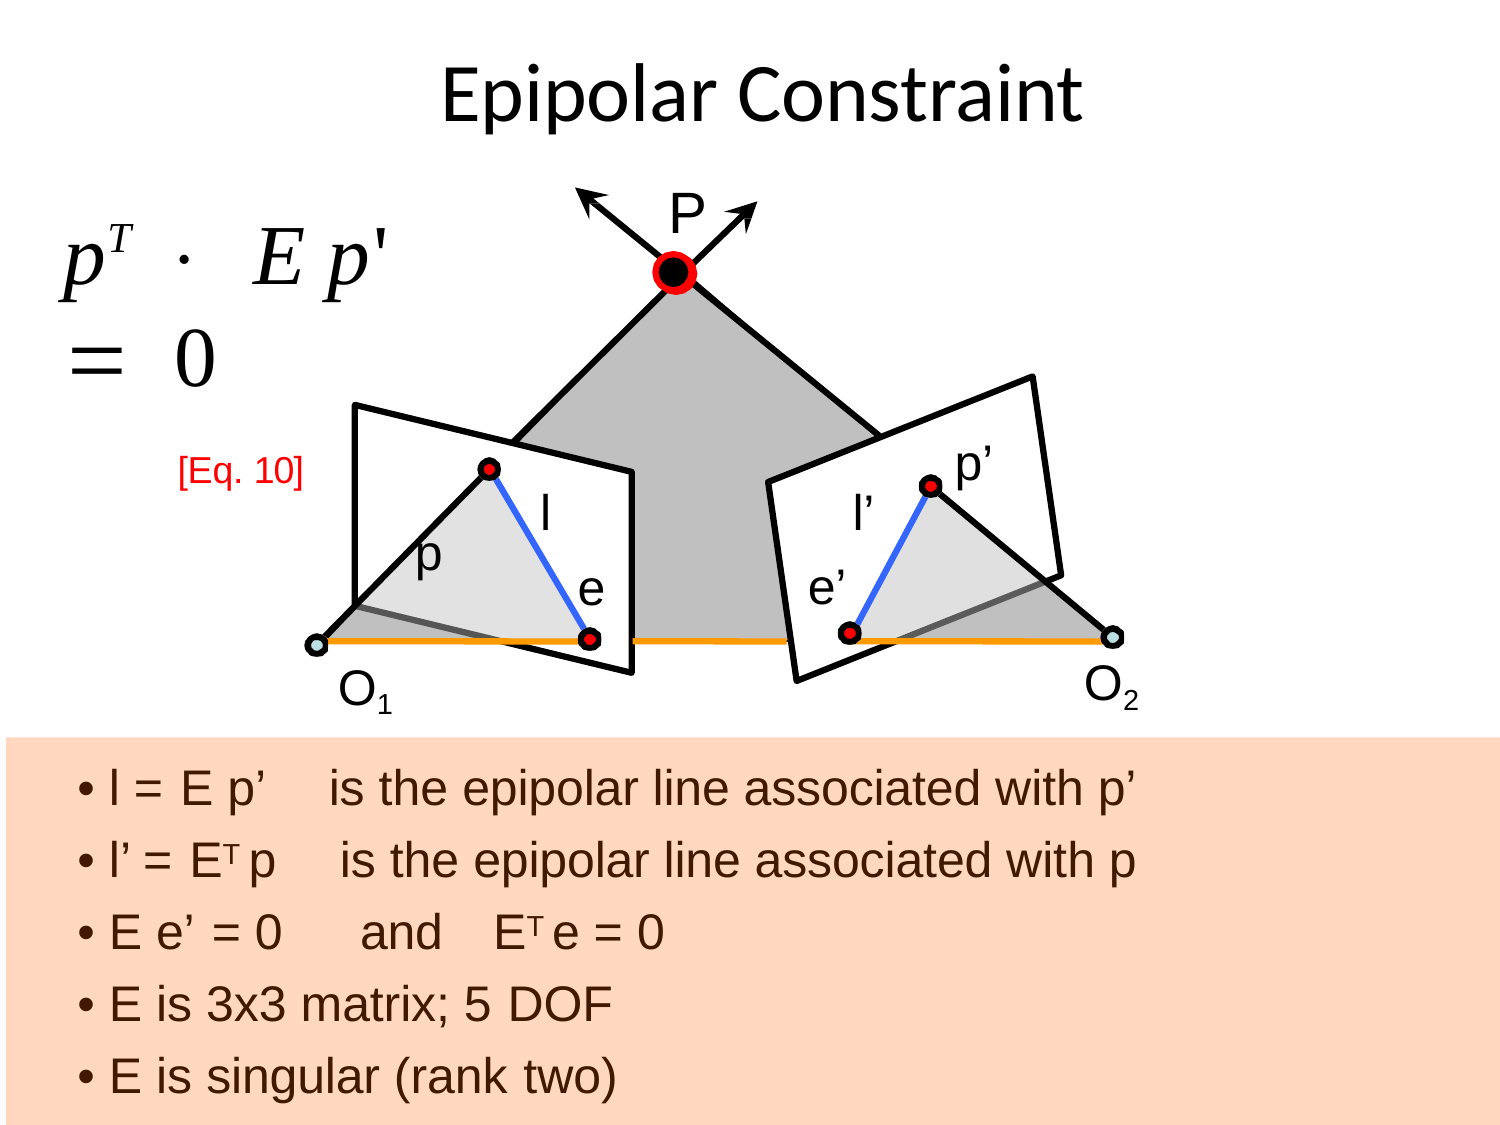

# Epipolar Constraint
P

pT	⋅ E p' = 0
[Eq. 10]
p

p’

l
l’

e’
e

O2
O1

• l = E p’	is the epipolar line associated with p’
• l’ = ET p	is the epipolar line associated with p
• E e’ = 0	and	ET e = 0
• E is 3x3 matrix; 5 DOF
• E is singular (rank two)